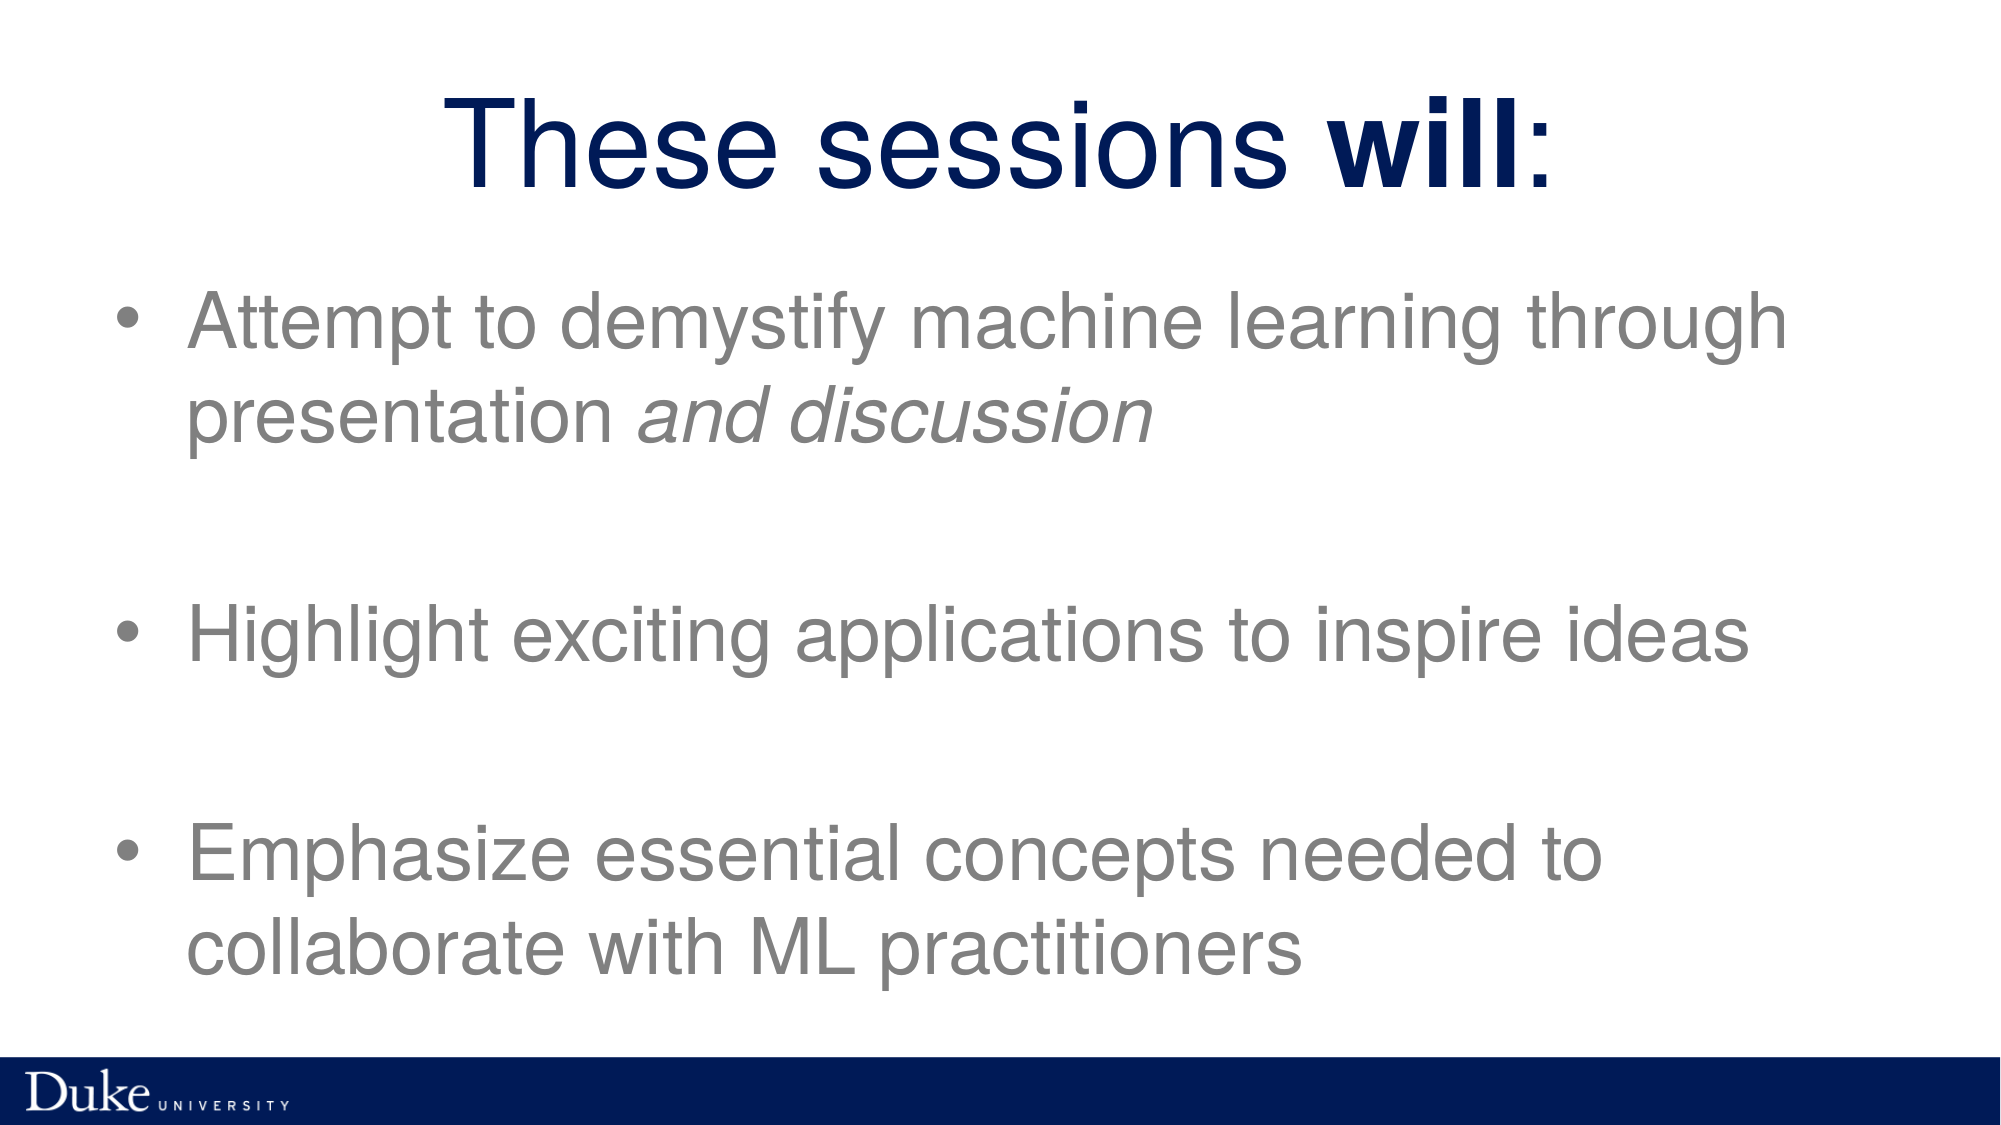

# These sessions will:
Attempt to demystify machine learning through presentation and discussion

Highlight exciting applications to inspire ideas

Emphasize essential concepts needed to collaborate with ML practitioners